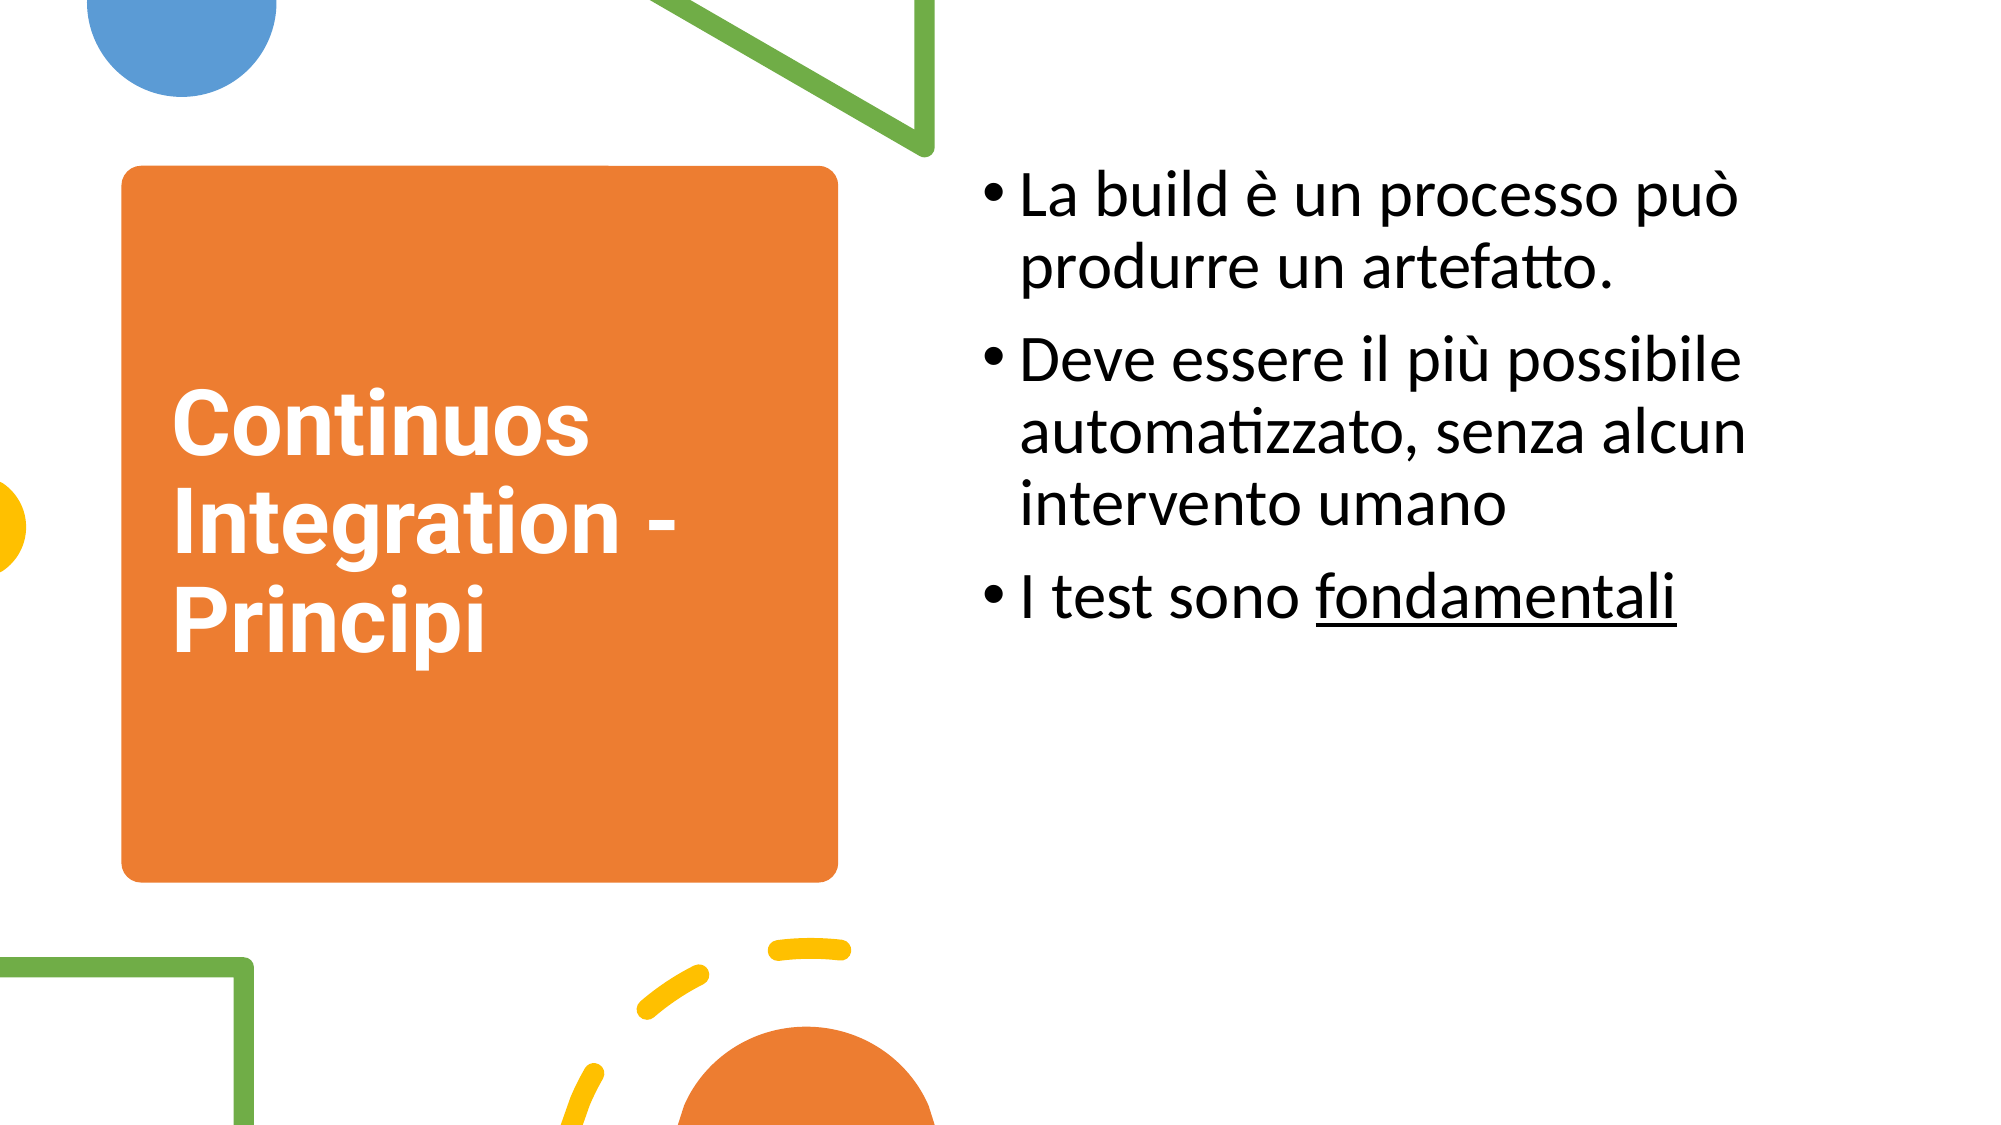

La build è un processo può produrre un artefatto.
Deve essere il più possibile automatizzato, senza alcun intervento umano
I test sono fondamentali

# Continuos Integration - Principi